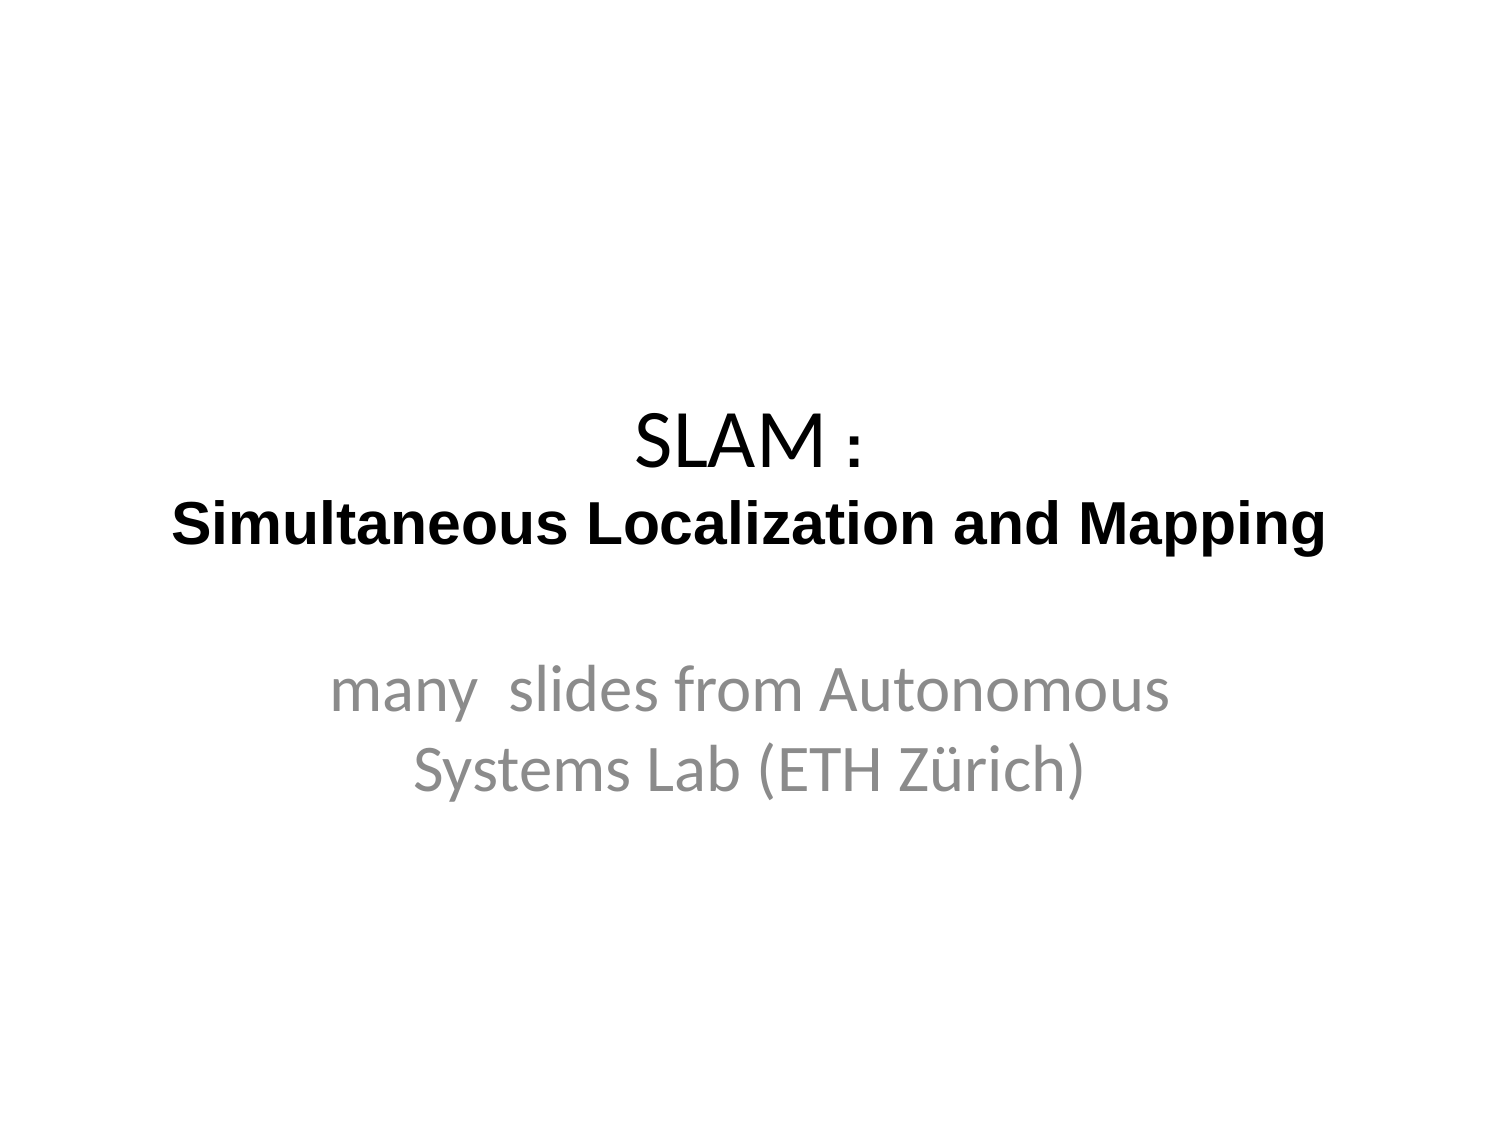

# SLAM : Simultaneous Localization and Mapping
many  slides from Autonomous Systems Lab (ETH Zürich)